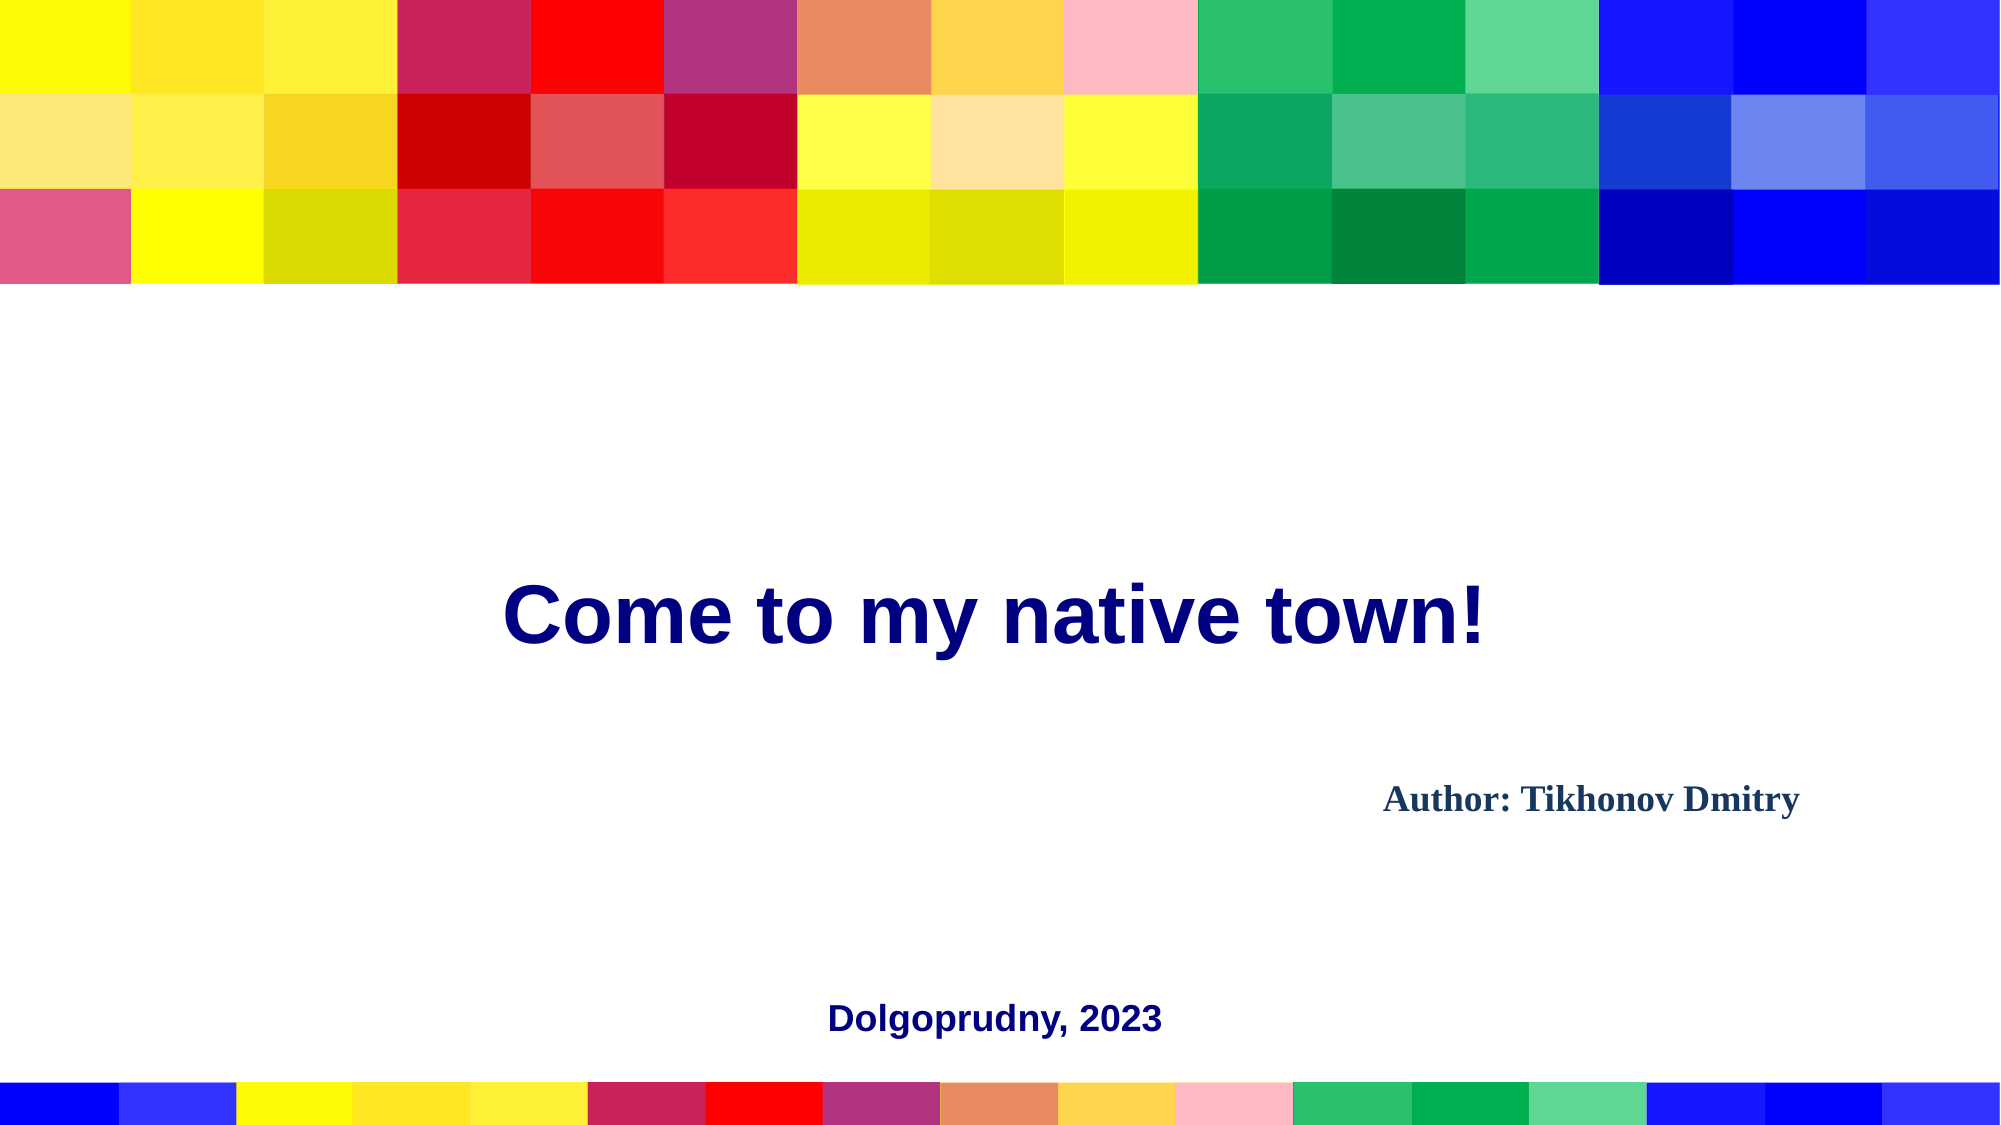

# Come to my native town!
Author: Tikhonov Dmitry
Dolgoprudny, 2023